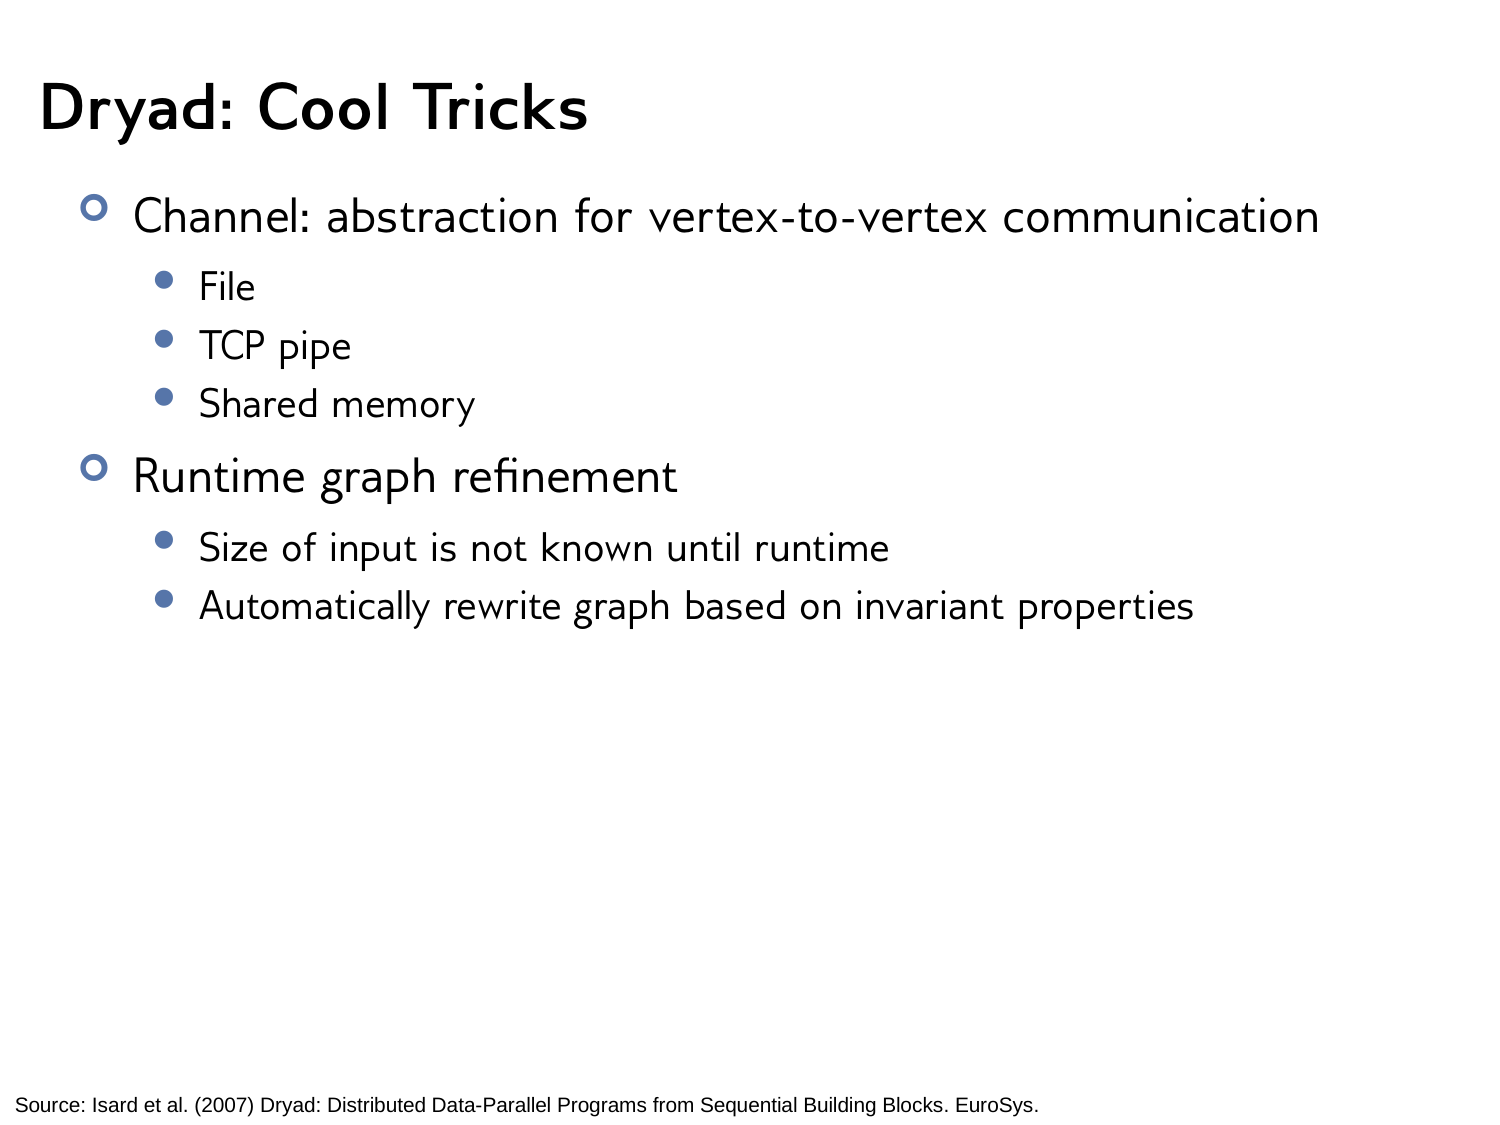

# Dryad: Cool Tricks
Channel: abstraction for vertex-to-vertex communication
File
TCP pipe
Shared memory
Runtime graph refinement
Size of input is not known until runtime
Automatically rewrite graph based on invariant properties
Source: Isard et al. (2007) Dryad: Distributed Data-Parallel Programs from Sequential Building Blocks. EuroSys.